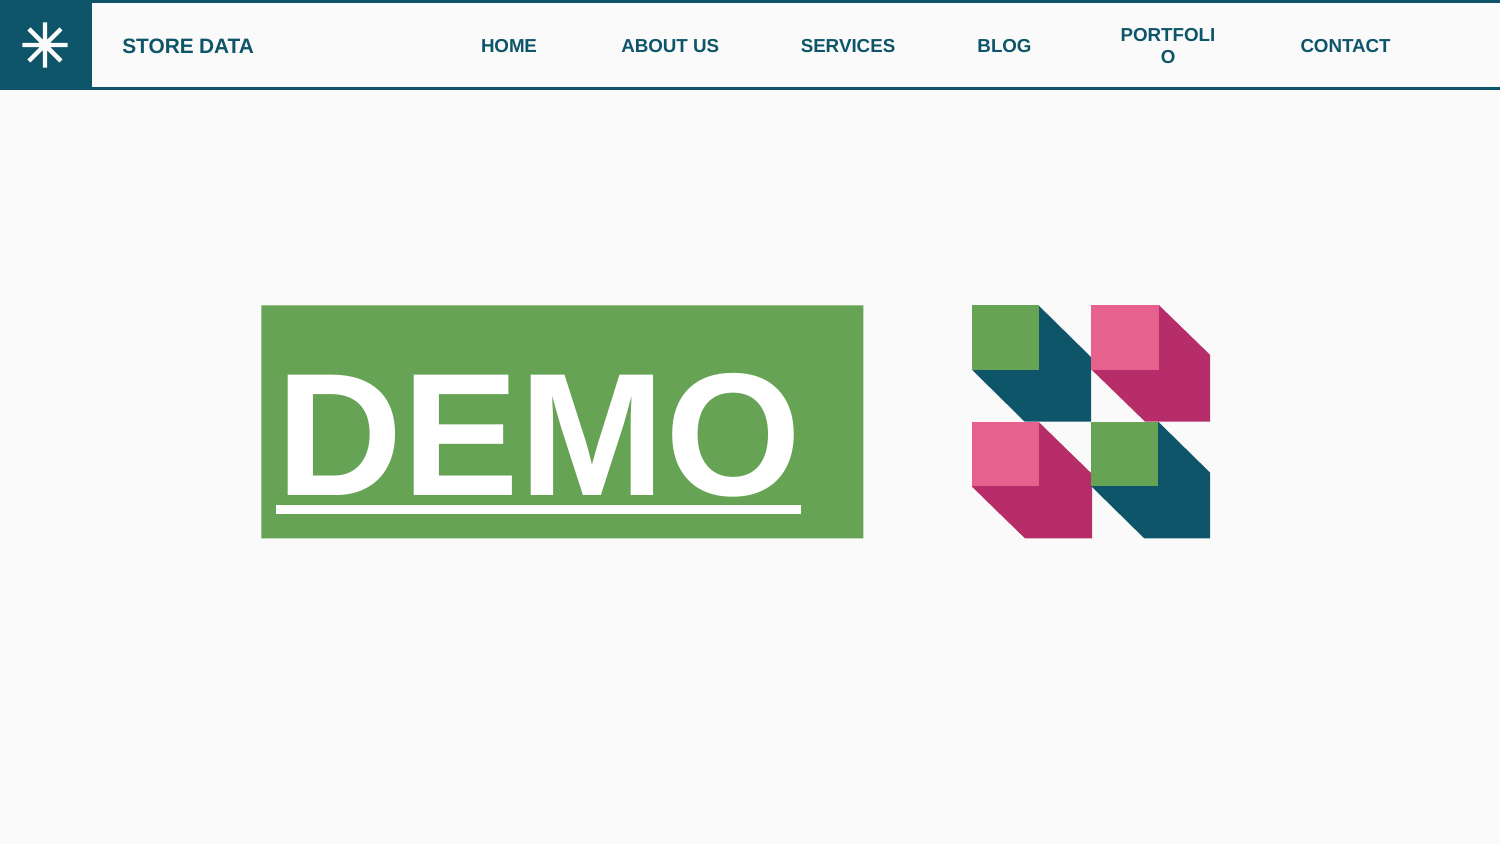

STORE DATA
HOME
ABOUT US
SERVICES
BLOG
PORTFOLIO
CONTACT
# DEMO